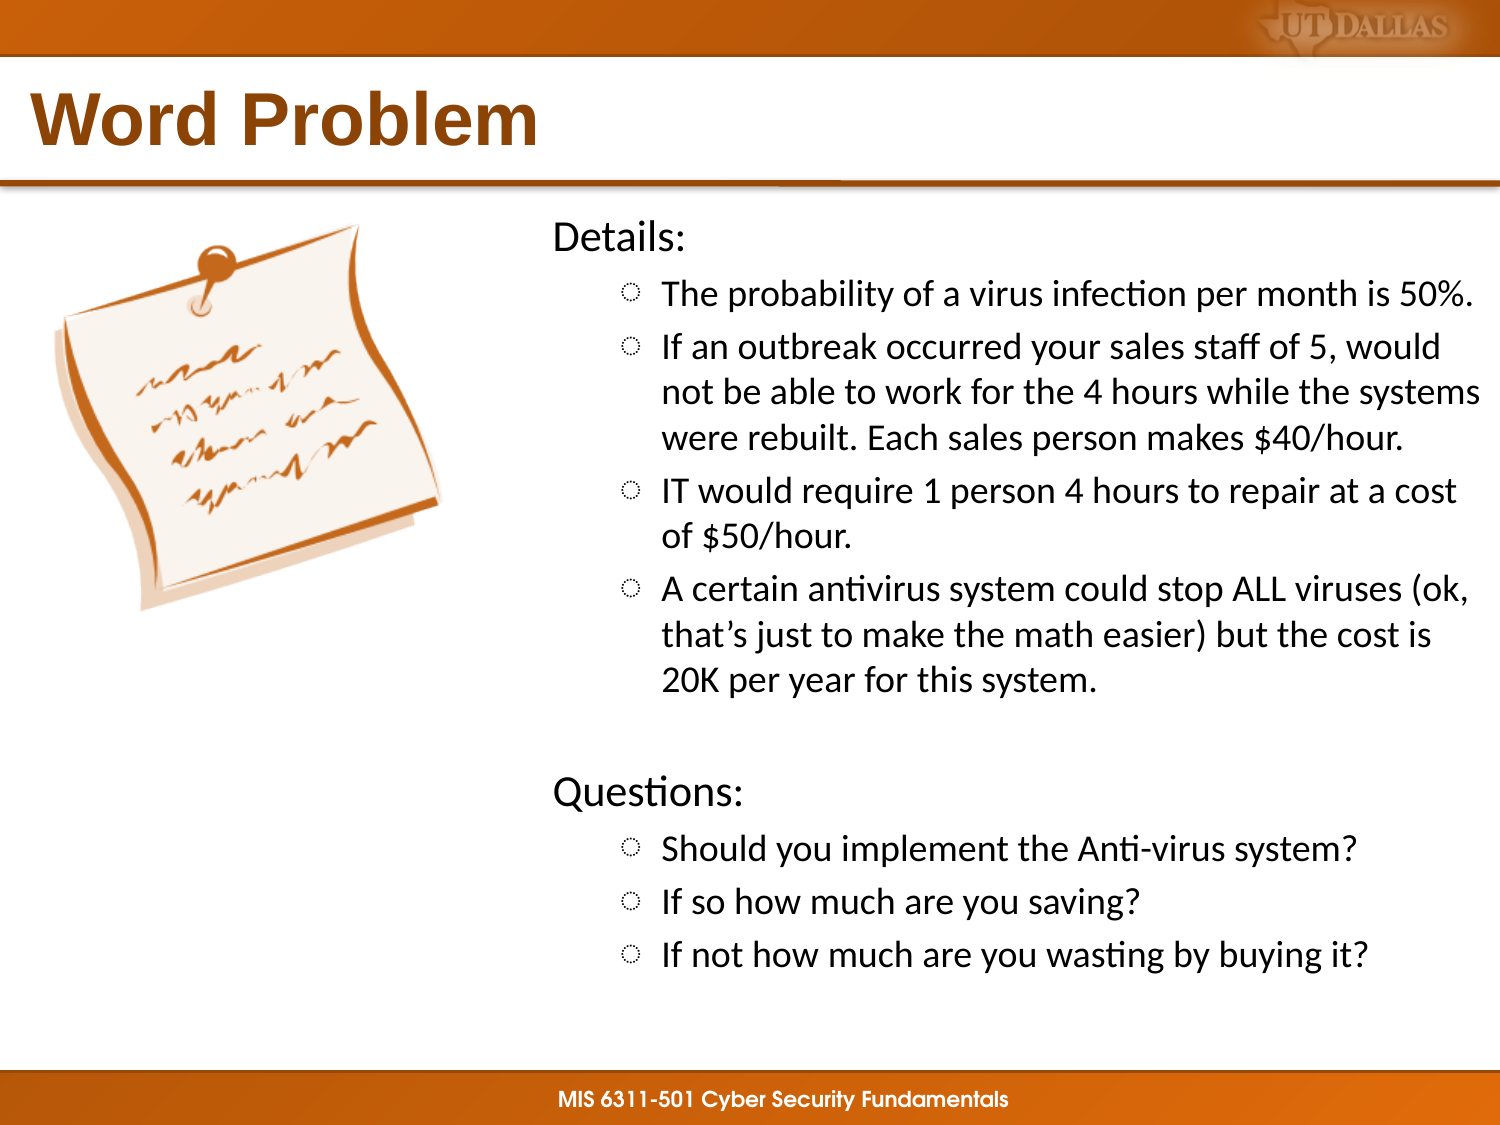

# Word Problem
Details:
The probability of a virus infection per month is 50%.
If an outbreak occurred your sales staff of 5, would not be able to work for the 4 hours while the systems were rebuilt. Each sales person makes $40/hour.
IT would require 1 person 4 hours to repair at a cost of $50/hour.
A certain antivirus system could stop ALL viruses (ok, that’s just to make the math easier) but the cost is 20K per year for this system.

Questions:
Should you implement the Anti-virus system?
If so how much are you saving?
If not how much are you wasting by buying it?